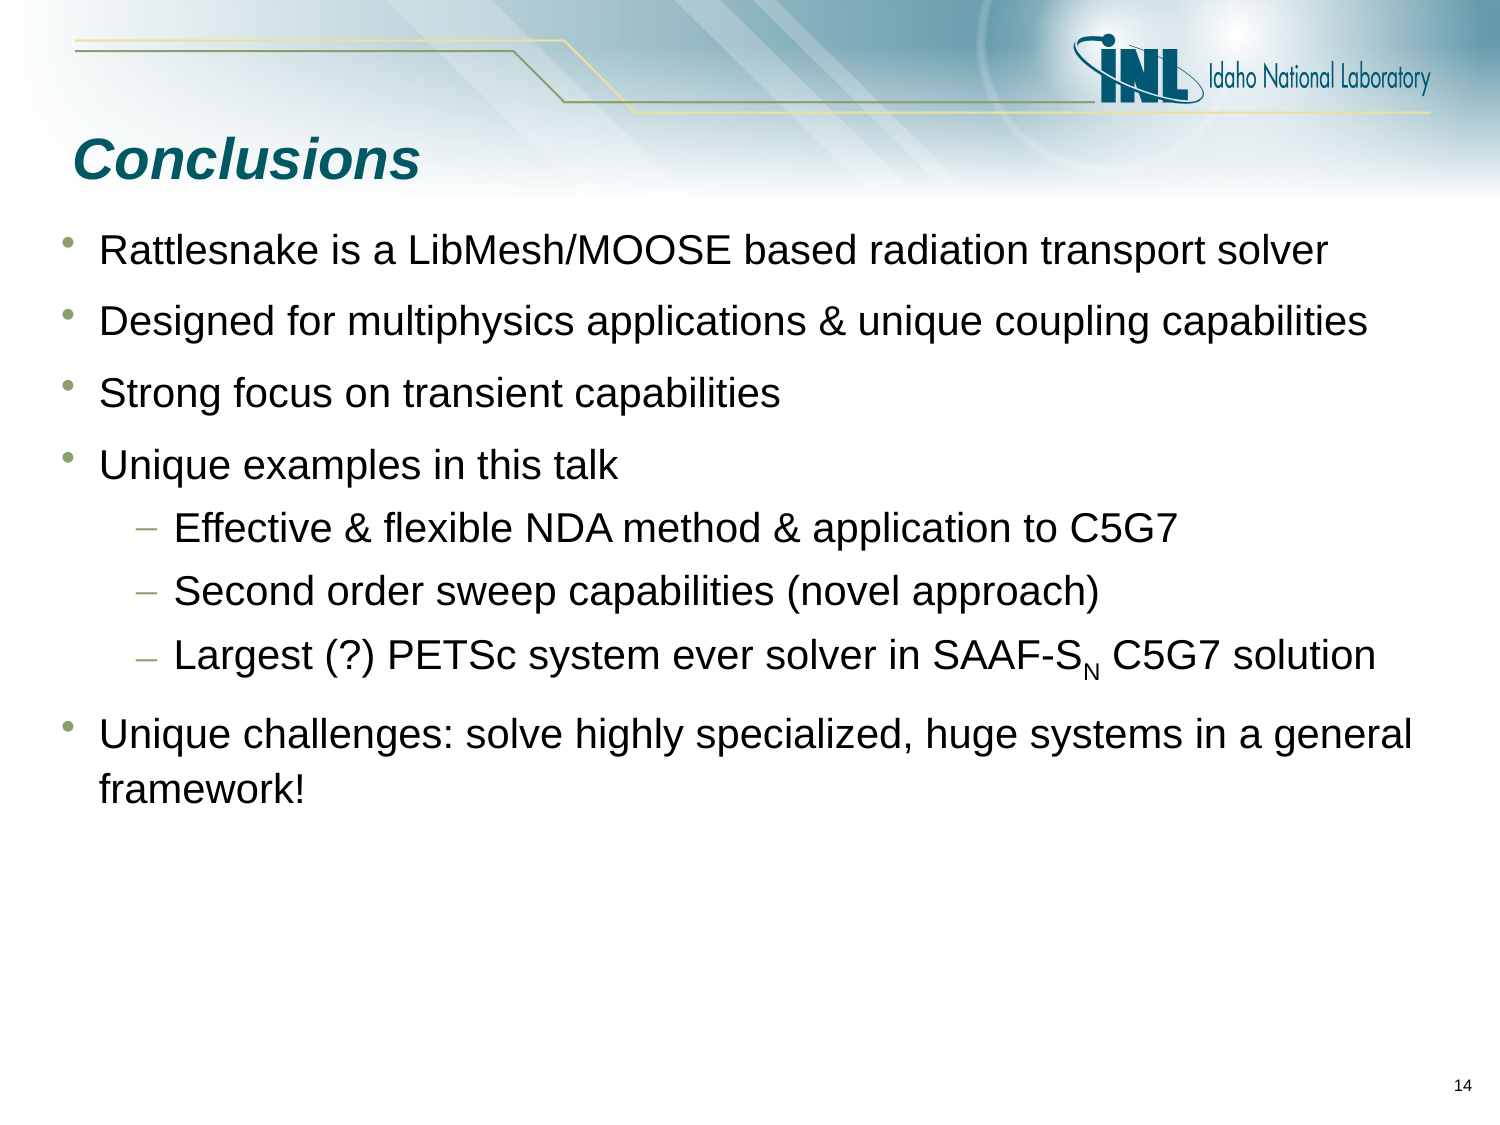

# Conclusions
Rattlesnake is a LibMesh/MOOSE based radiation transport solver
Designed for multiphysics applications & unique coupling capabilities
Strong focus on transient capabilities
Unique examples in this talk
Effective & flexible NDA method & application to C5G7
Second order sweep capabilities (novel approach)
Largest (?) PETSc system ever solver in SAAF-SN C5G7 solution
Unique challenges: solve highly specialized, huge systems in a general framework!

14